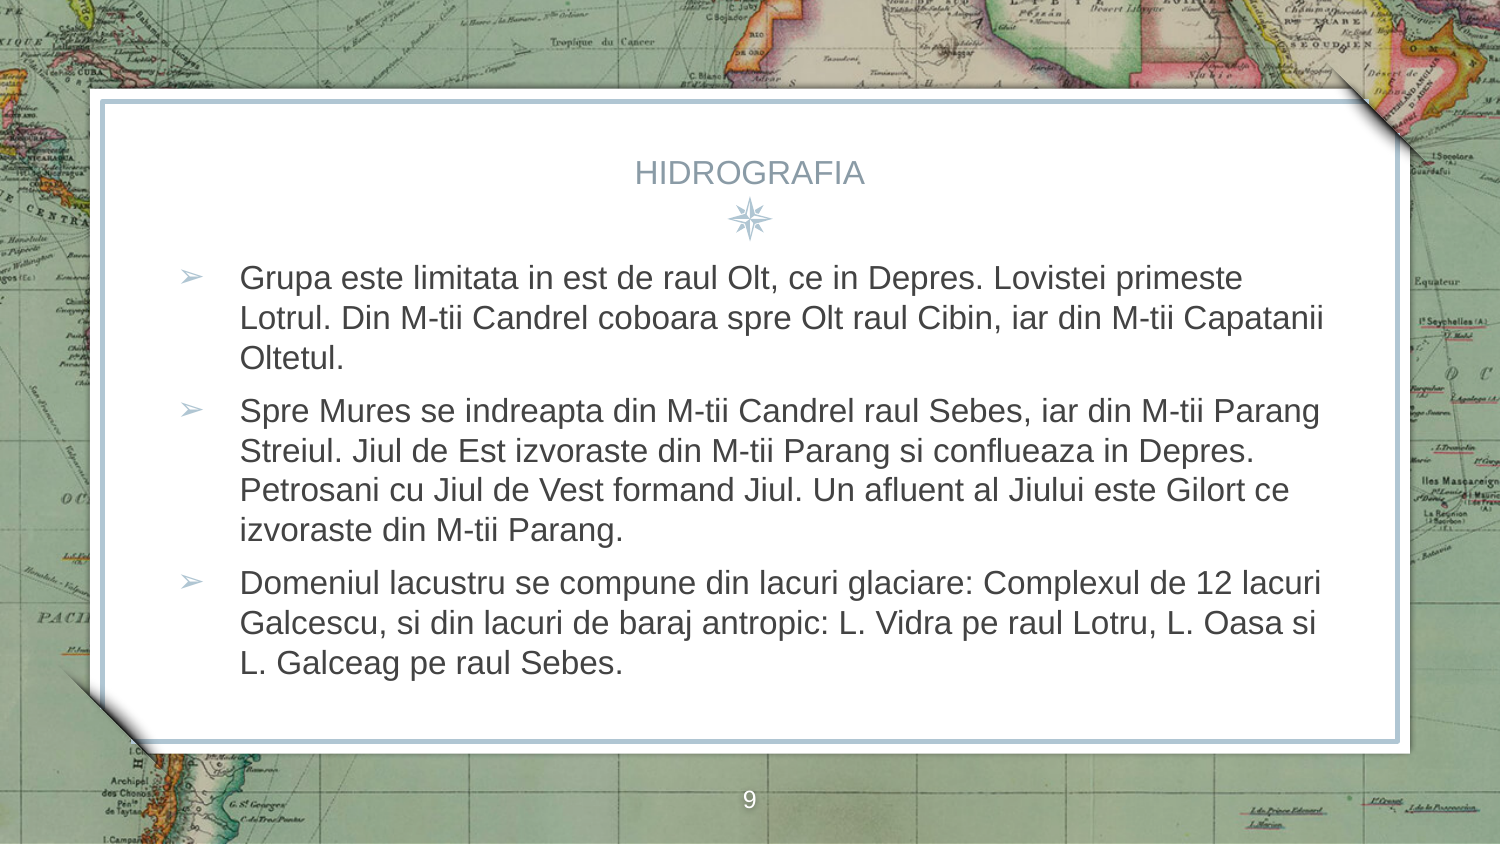

# HIDROGRAFIA
Grupa este limitata in est de raul Olt, ce in Depres. Lovistei primeste Lotrul. Din M-tii Candrel coboara spre Olt raul Cibin, iar din M-tii Capatanii Oltetul.
Spre Mures se indreapta din M-tii Candrel raul Sebes, iar din M-tii Parang Streiul. Jiul de Est izvoraste din M-tii Parang si conflueaza in Depres. Petrosani cu Jiul de Vest formand Jiul. Un afluent al Jiului este Gilort ce izvoraste din M-tii Parang.
Domeniul lacustru se compune din lacuri glaciare: Complexul de 12 lacuri Galcescu, si din lacuri de baraj antropic: L. Vidra pe raul Lotru, L. Oasa si L. Galceag pe raul Sebes.
9